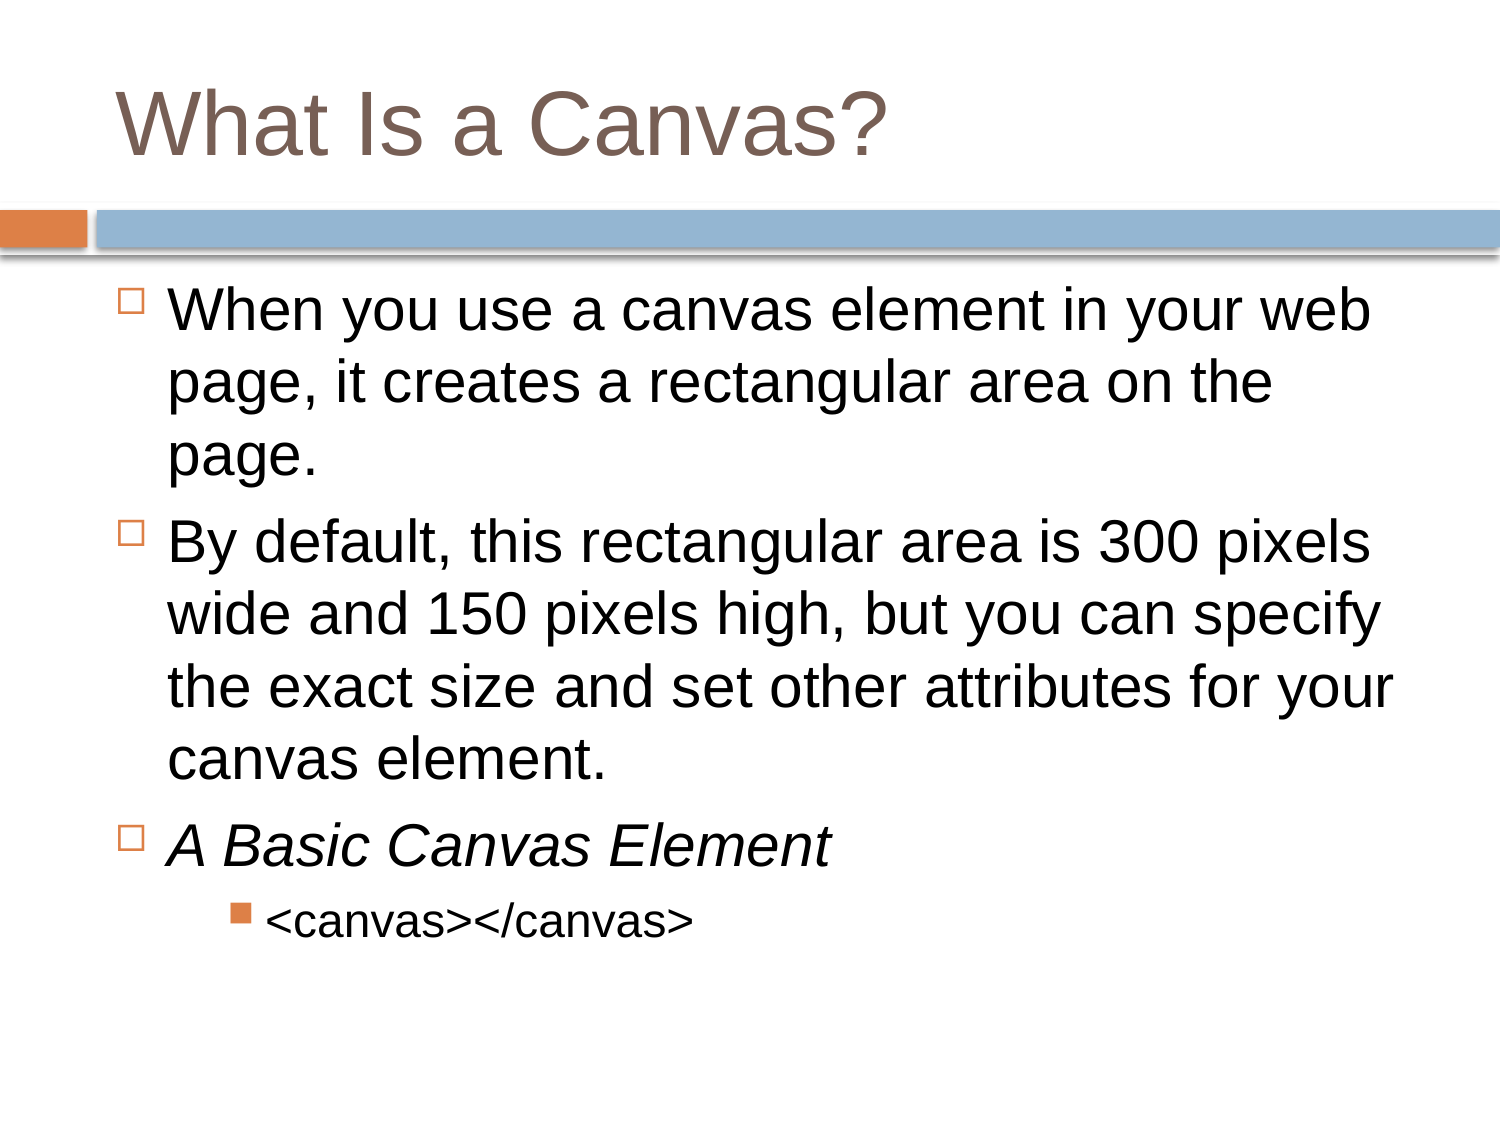

# What Is a Canvas?
When you use a canvas element in your web page, it creates a rectangular area on the page.
By default, this rectangular area is 300 pixels wide and 150 pixels high, but you can specify the exact size and set other attributes for your canvas element.
A Basic Canvas Element
<canvas></canvas>